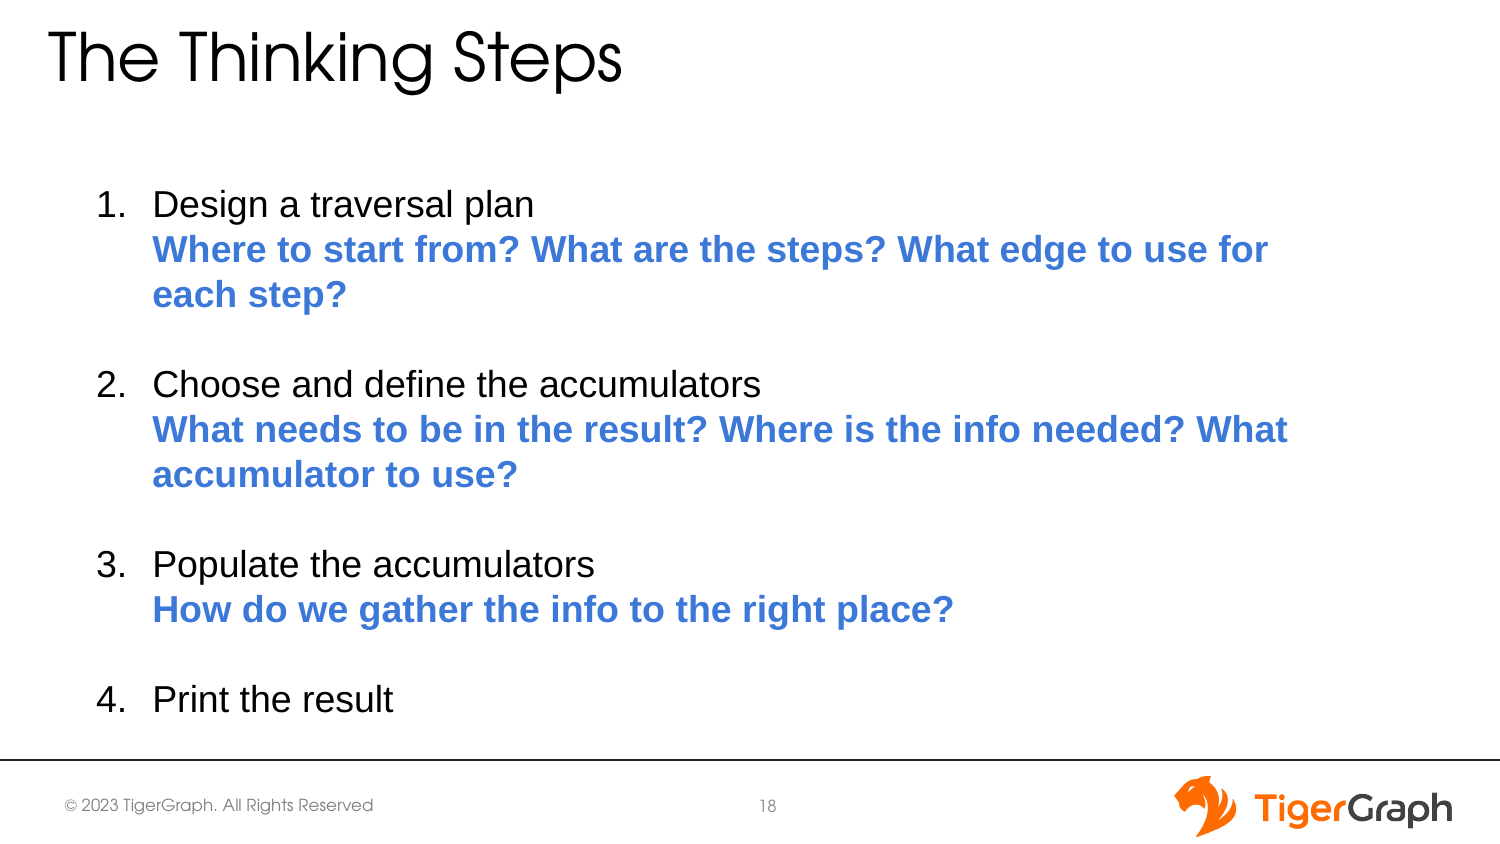

# The Thinking Steps
Design a traversal plan
Where to start from? What are the steps? What edge to use for each step?
Choose and define the accumulators
What needs to be in the result? Where is the info needed? What accumulator to use?
Populate the accumulators
How do we gather the info to the right place?
Print the result
18